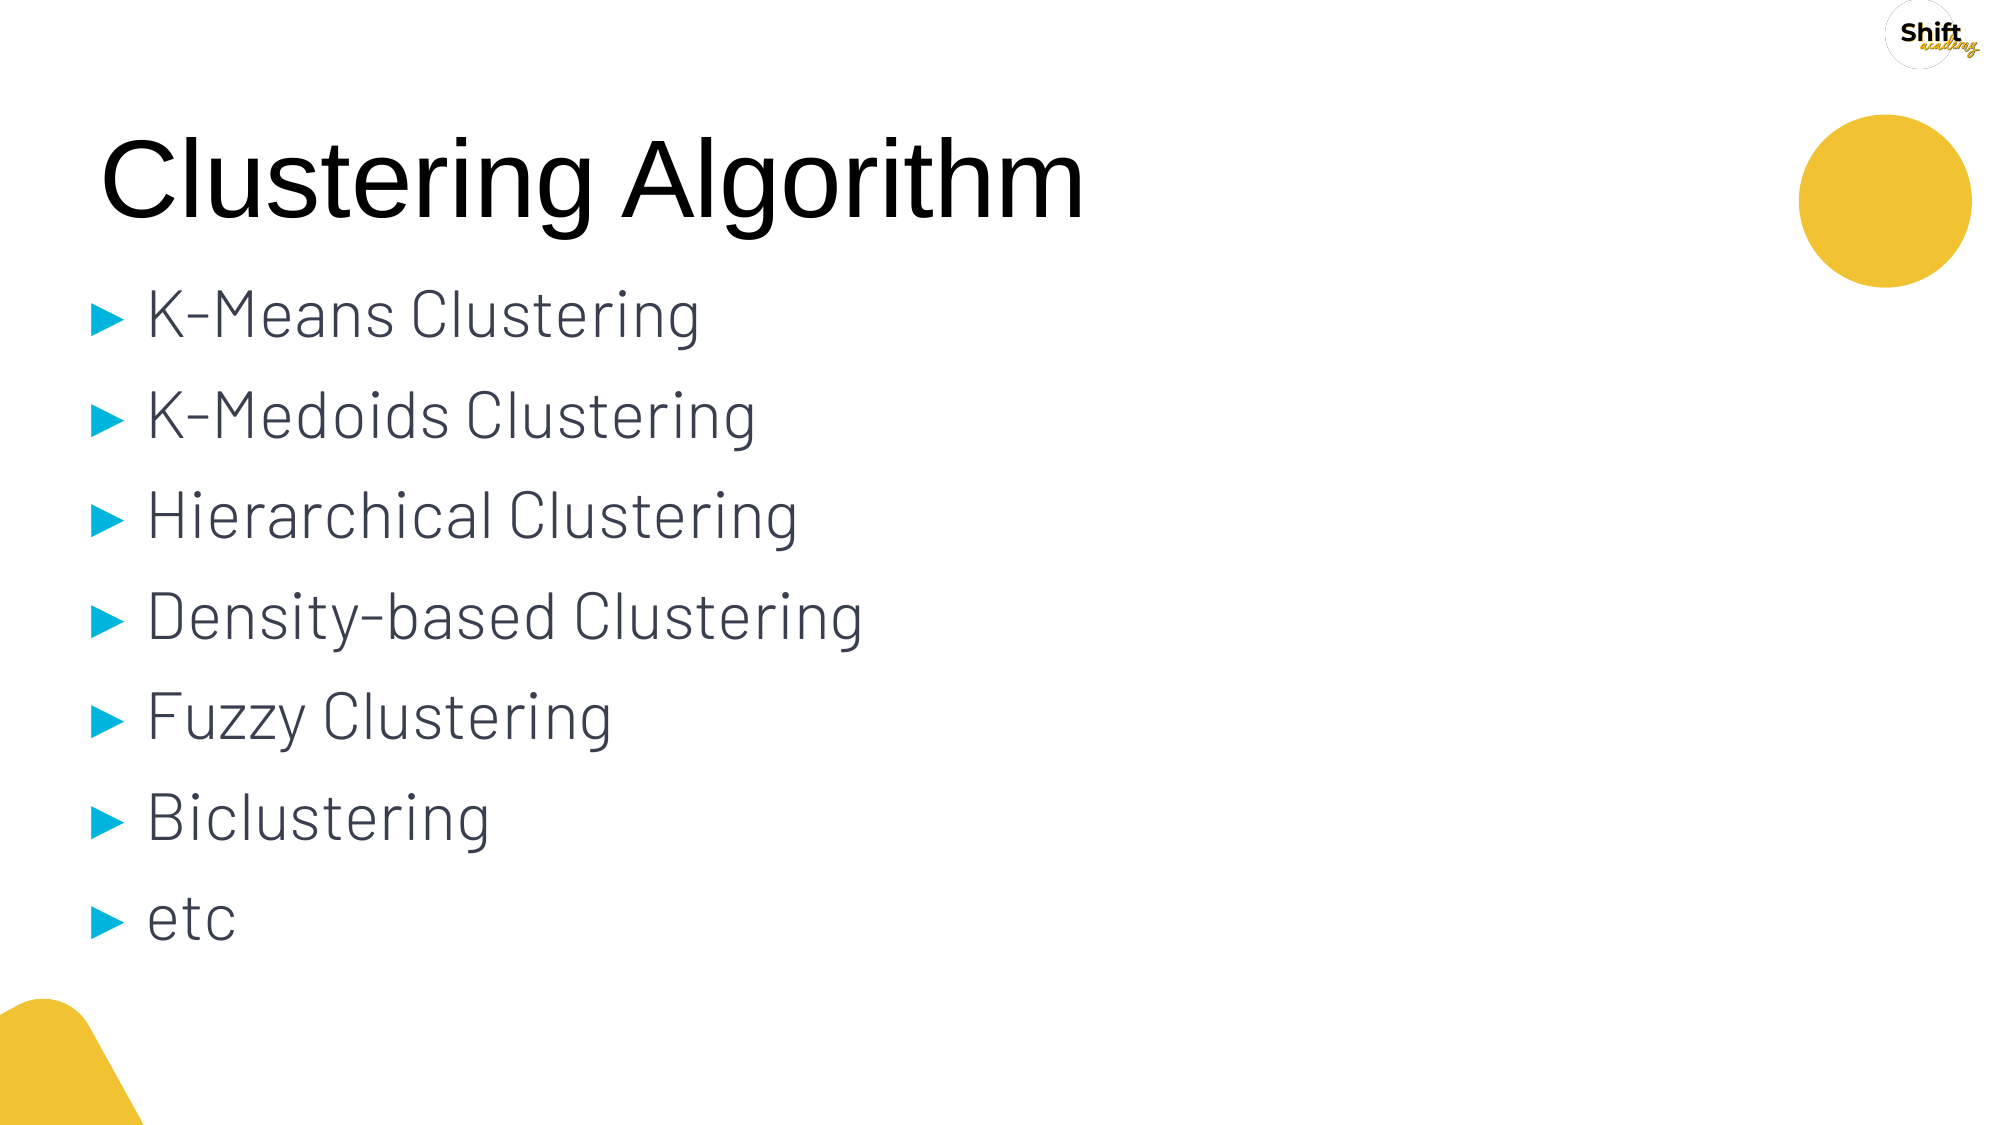

# Clustering Algorithm
K-Means Clustering
K-Medoids Clustering
Hierarchical Clustering
Density-based Clustering
Fuzzy Clustering
Biclustering
etc
6